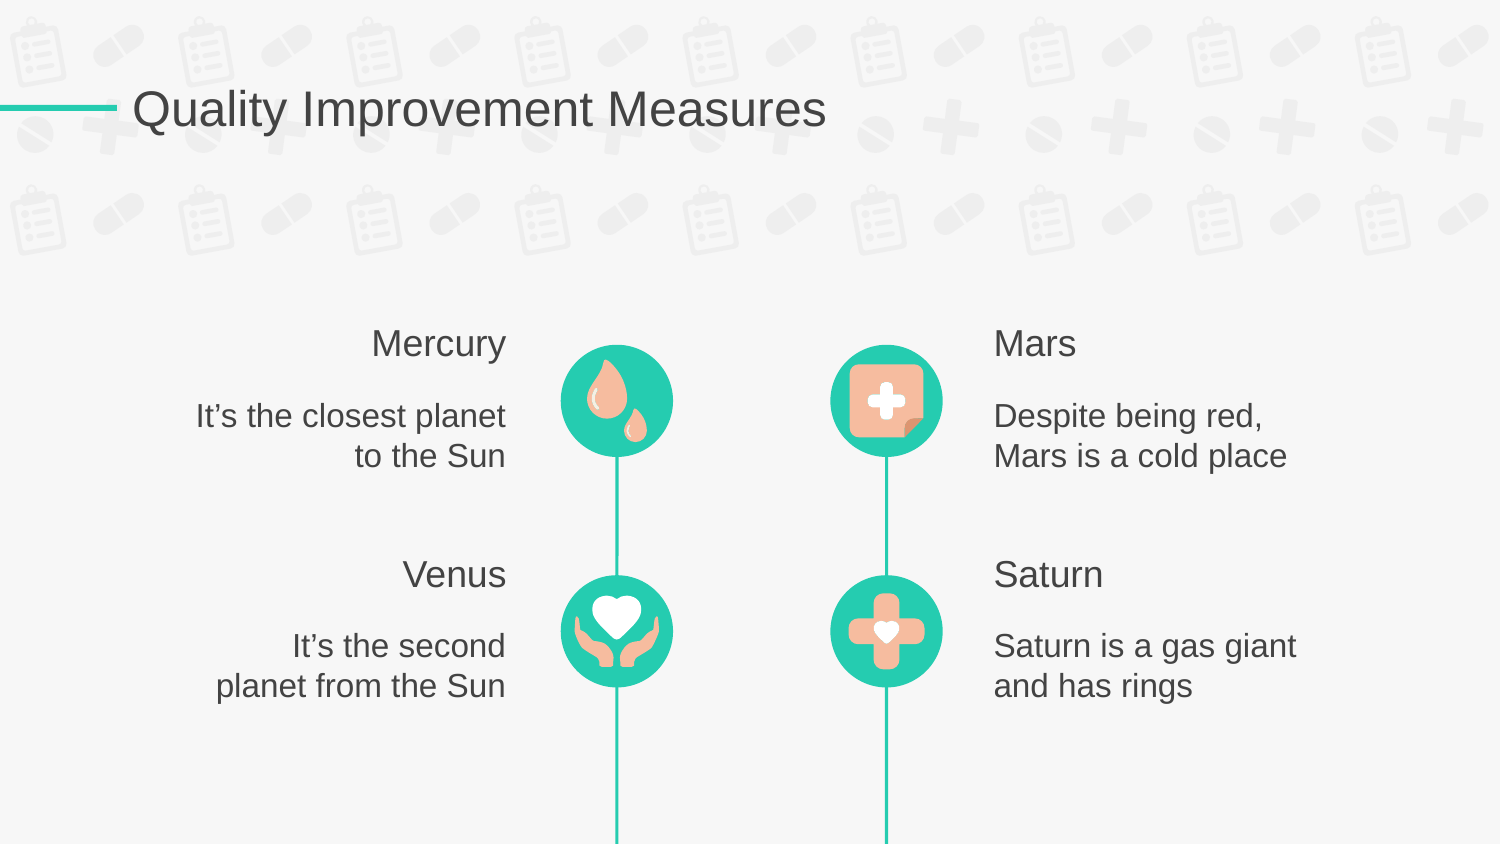

# Quality Improvement Measures
Mercury
Mars

It’s the closest planet to the Sun
Despite being red, Mars is a cold place
Venus
Saturn

It’s the second planet from the Sun
Saturn is a gas giant and has rings